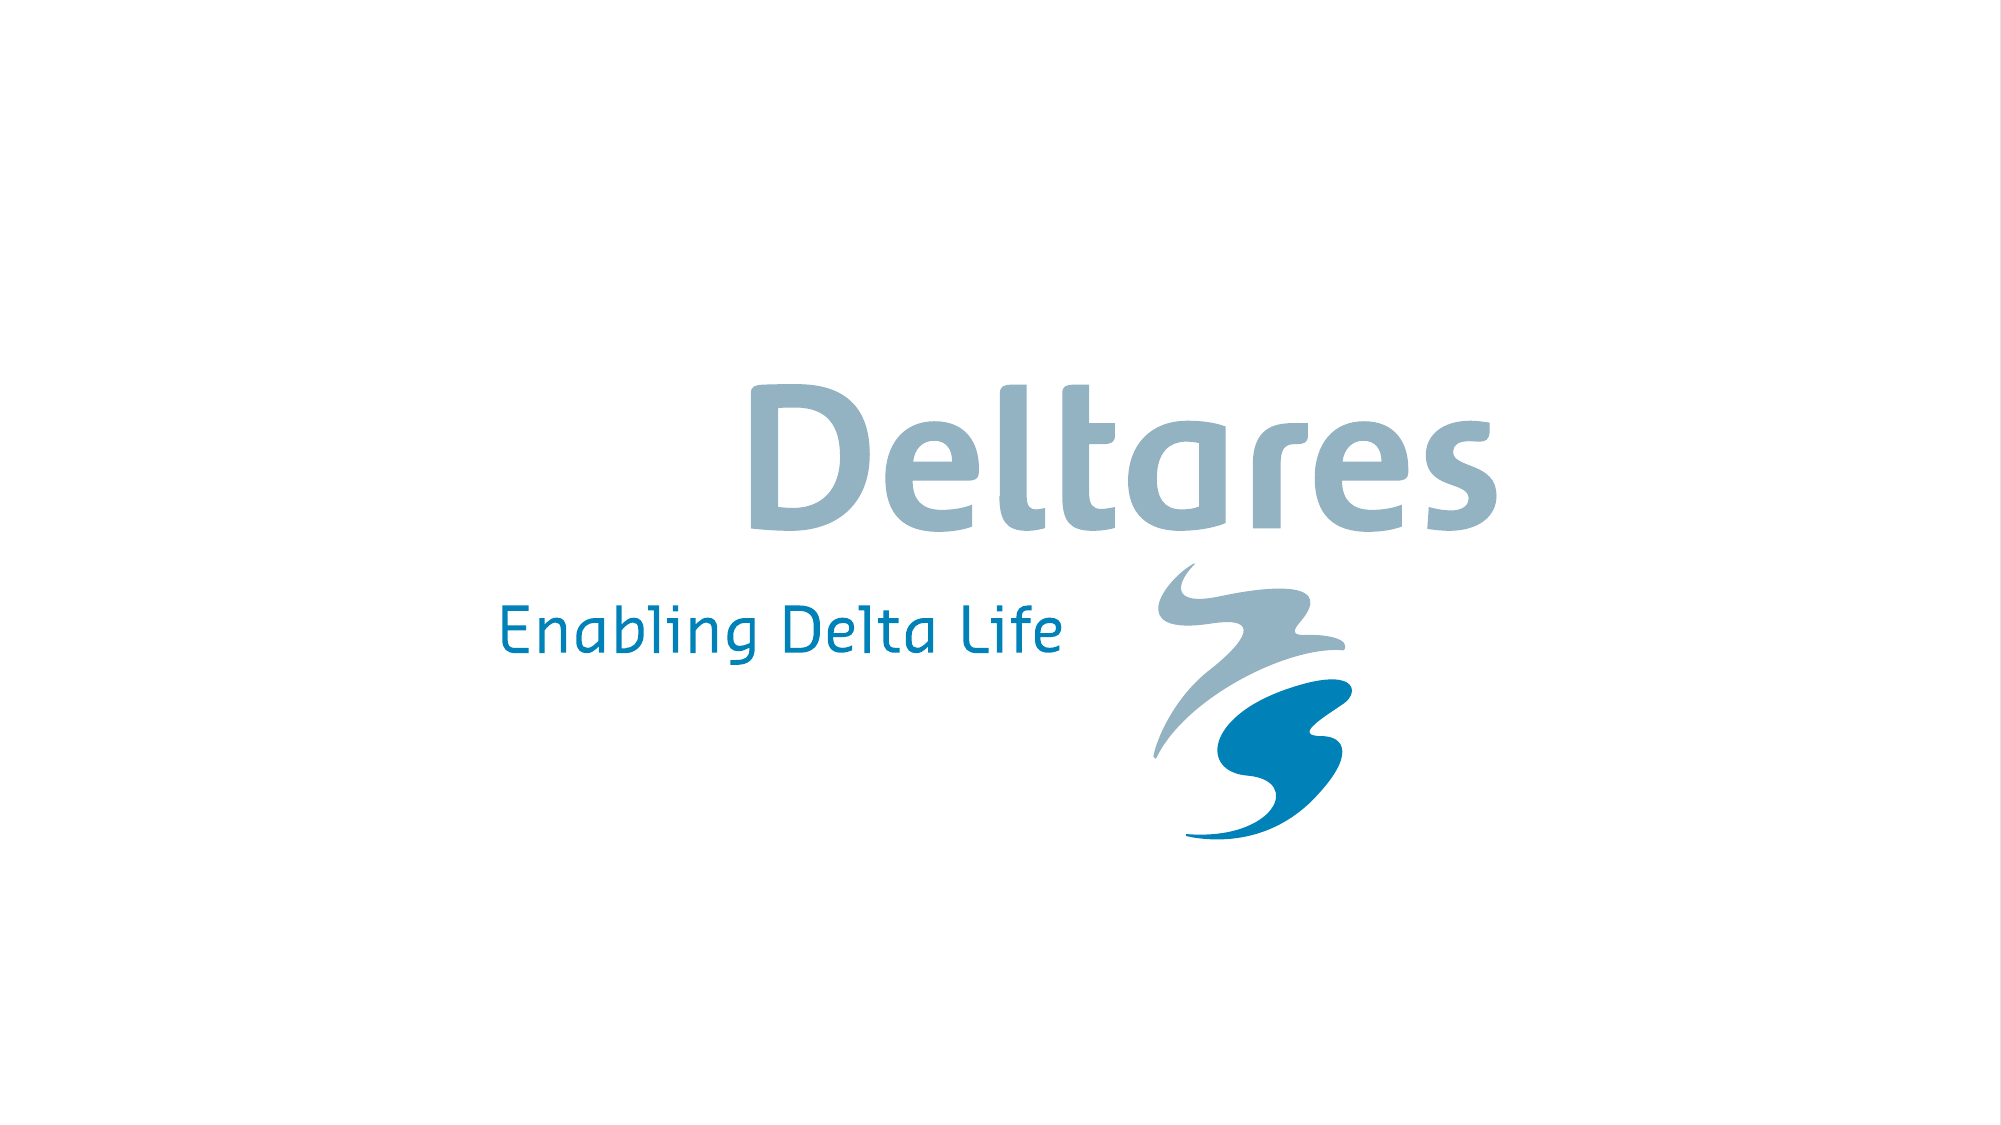

1
Deltares - Data visualization in Python